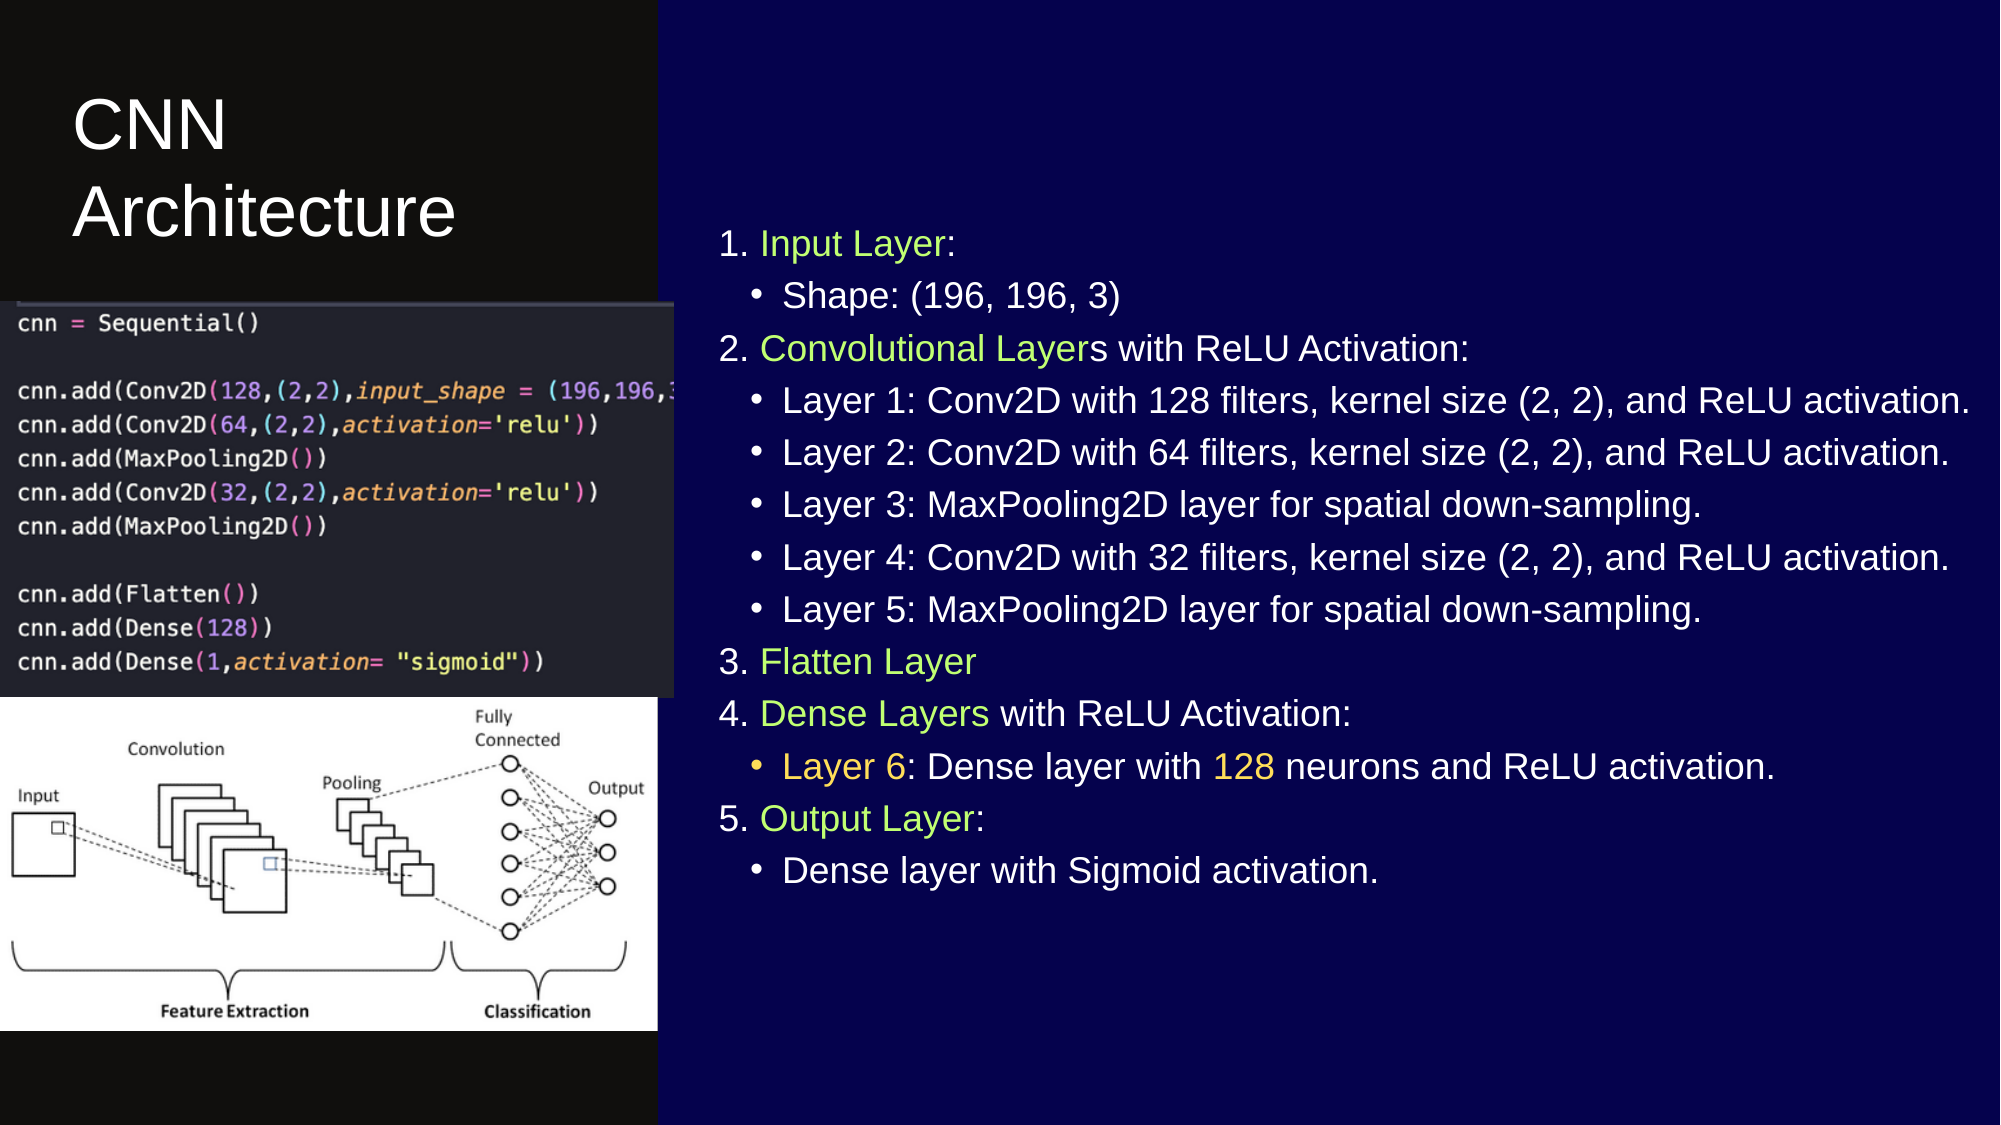

CNN
Architecture

1. Input Layer:
Shape: (196, 196, 3)
2. Convolutional Layers with ReLU Activation:
Layer 1: Conv2D with 128 filters, kernel size (2, 2), and ReLU activation.
Layer 2: Conv2D with 64 filters, kernel size (2, 2), and ReLU activation.
Layer 3: MaxPooling2D layer for spatial down-sampling.
Layer 4: Conv2D with 32 filters, kernel size (2, 2), and ReLU activation.
Layer 5: MaxPooling2D layer for spatial down-sampling.
3. Flatten Layer
4. Dense Layers with ReLU Activation:
Layer 6: Dense layer with 128 neurons and ReLU activation.
5. Output Layer:
Dense layer with Sigmoid activation.